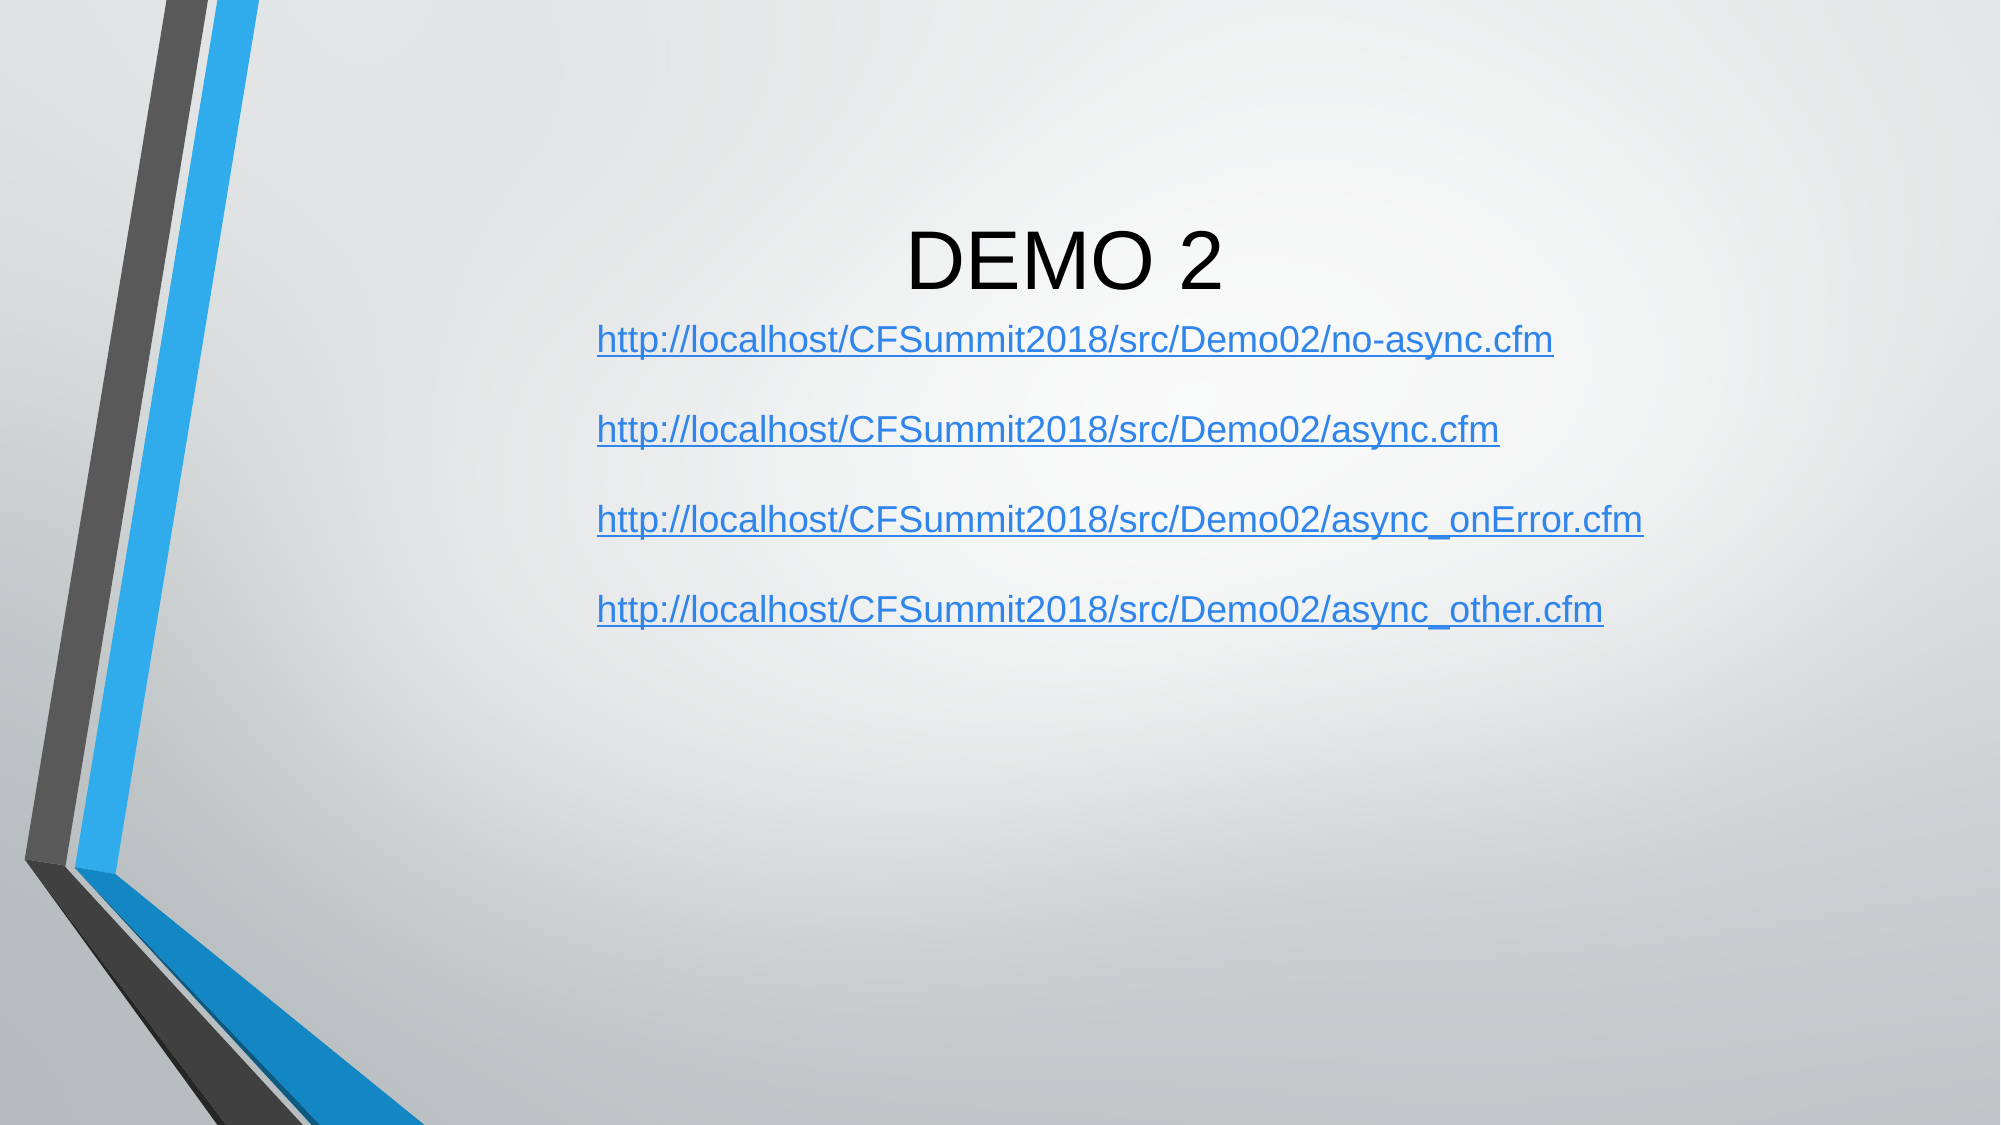

# DEMO 2
http://localhost/CFSummit2018/src/Demo02/no-async.cfm

http://localhost/CFSummit2018/src/Demo02/async.cfm

http://localhost/CFSummit2018/src/Demo02/async_onError.cfm

http://localhost/CFSummit2018/src/Demo02/async_other.cfm